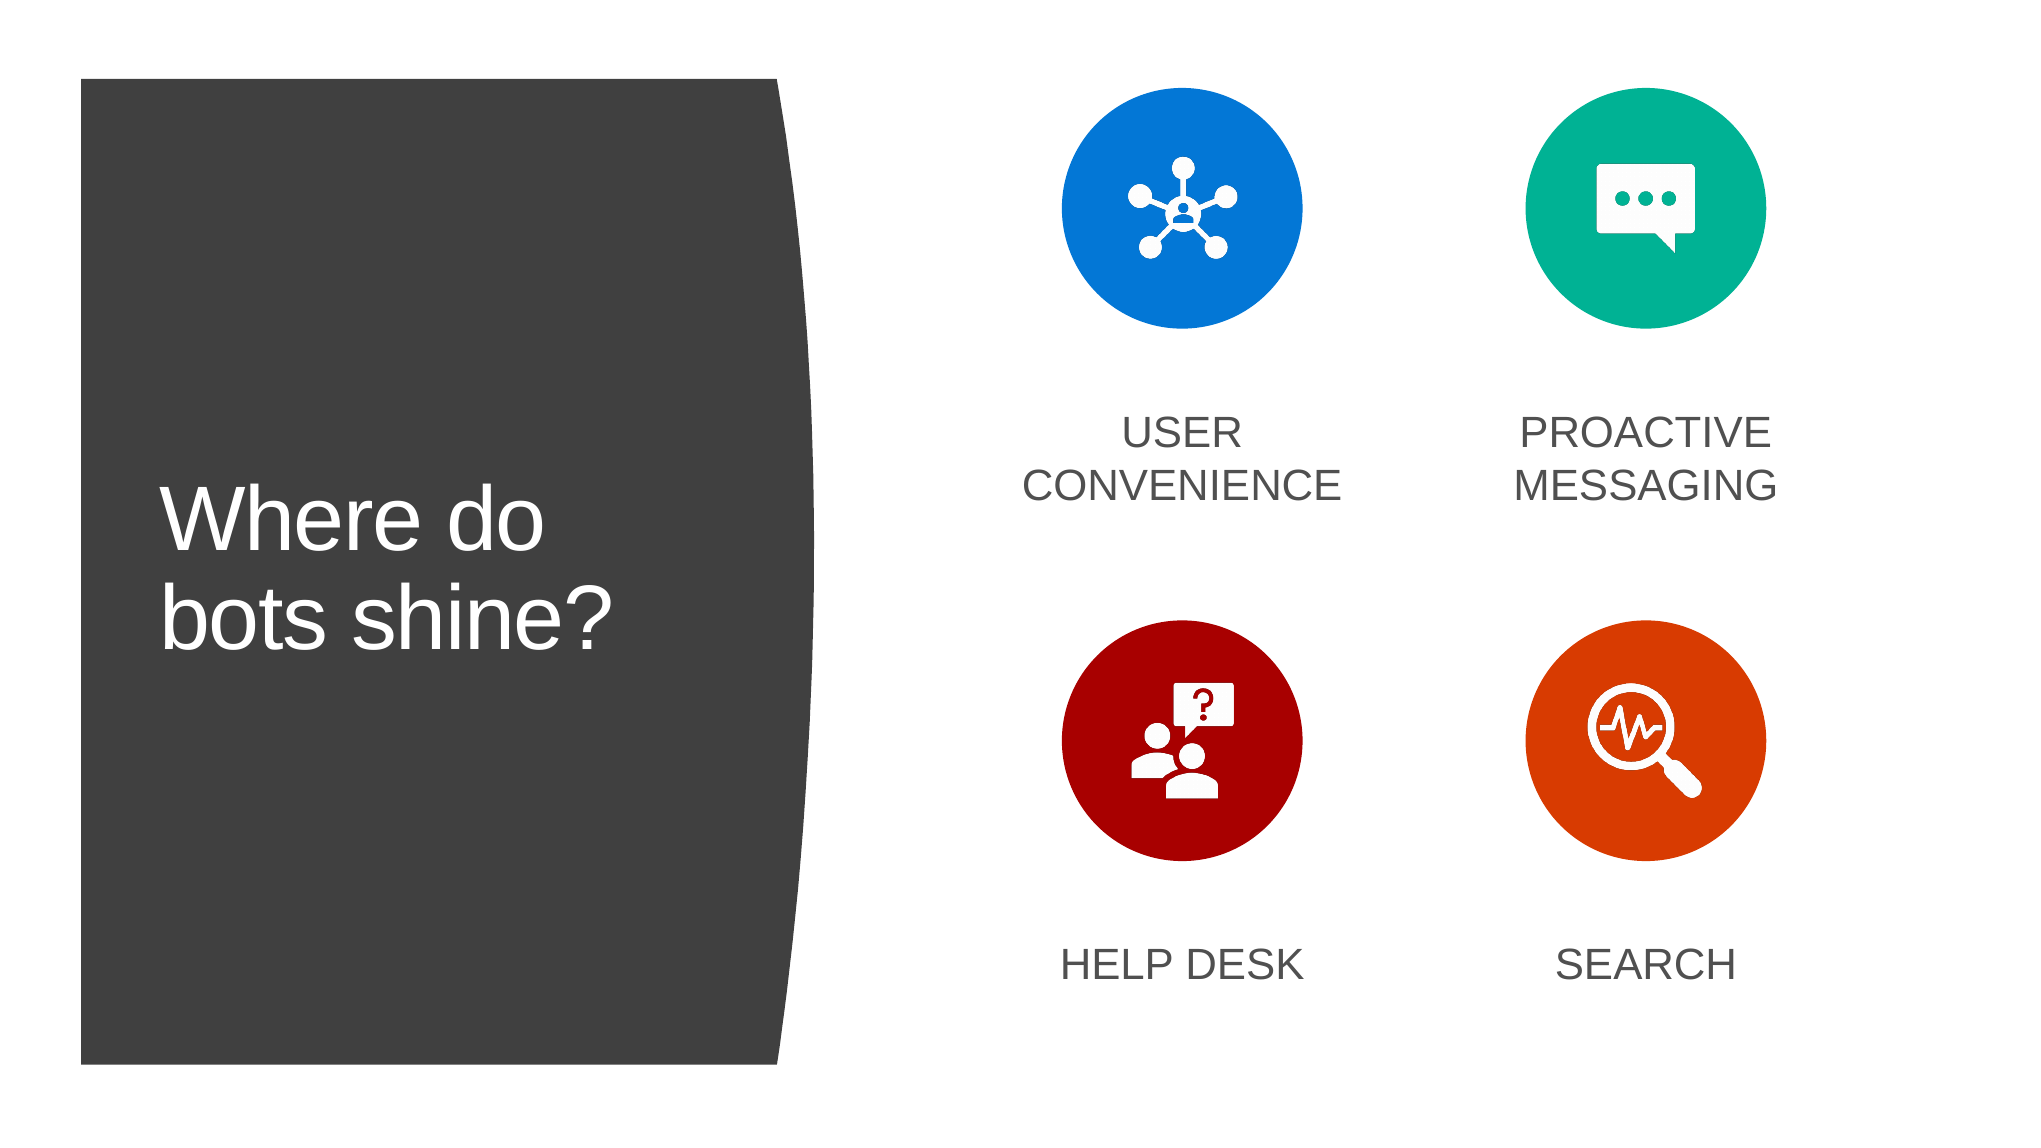

User convenience
Proactive messaging
Help desk
Search

# Where do bots shine?